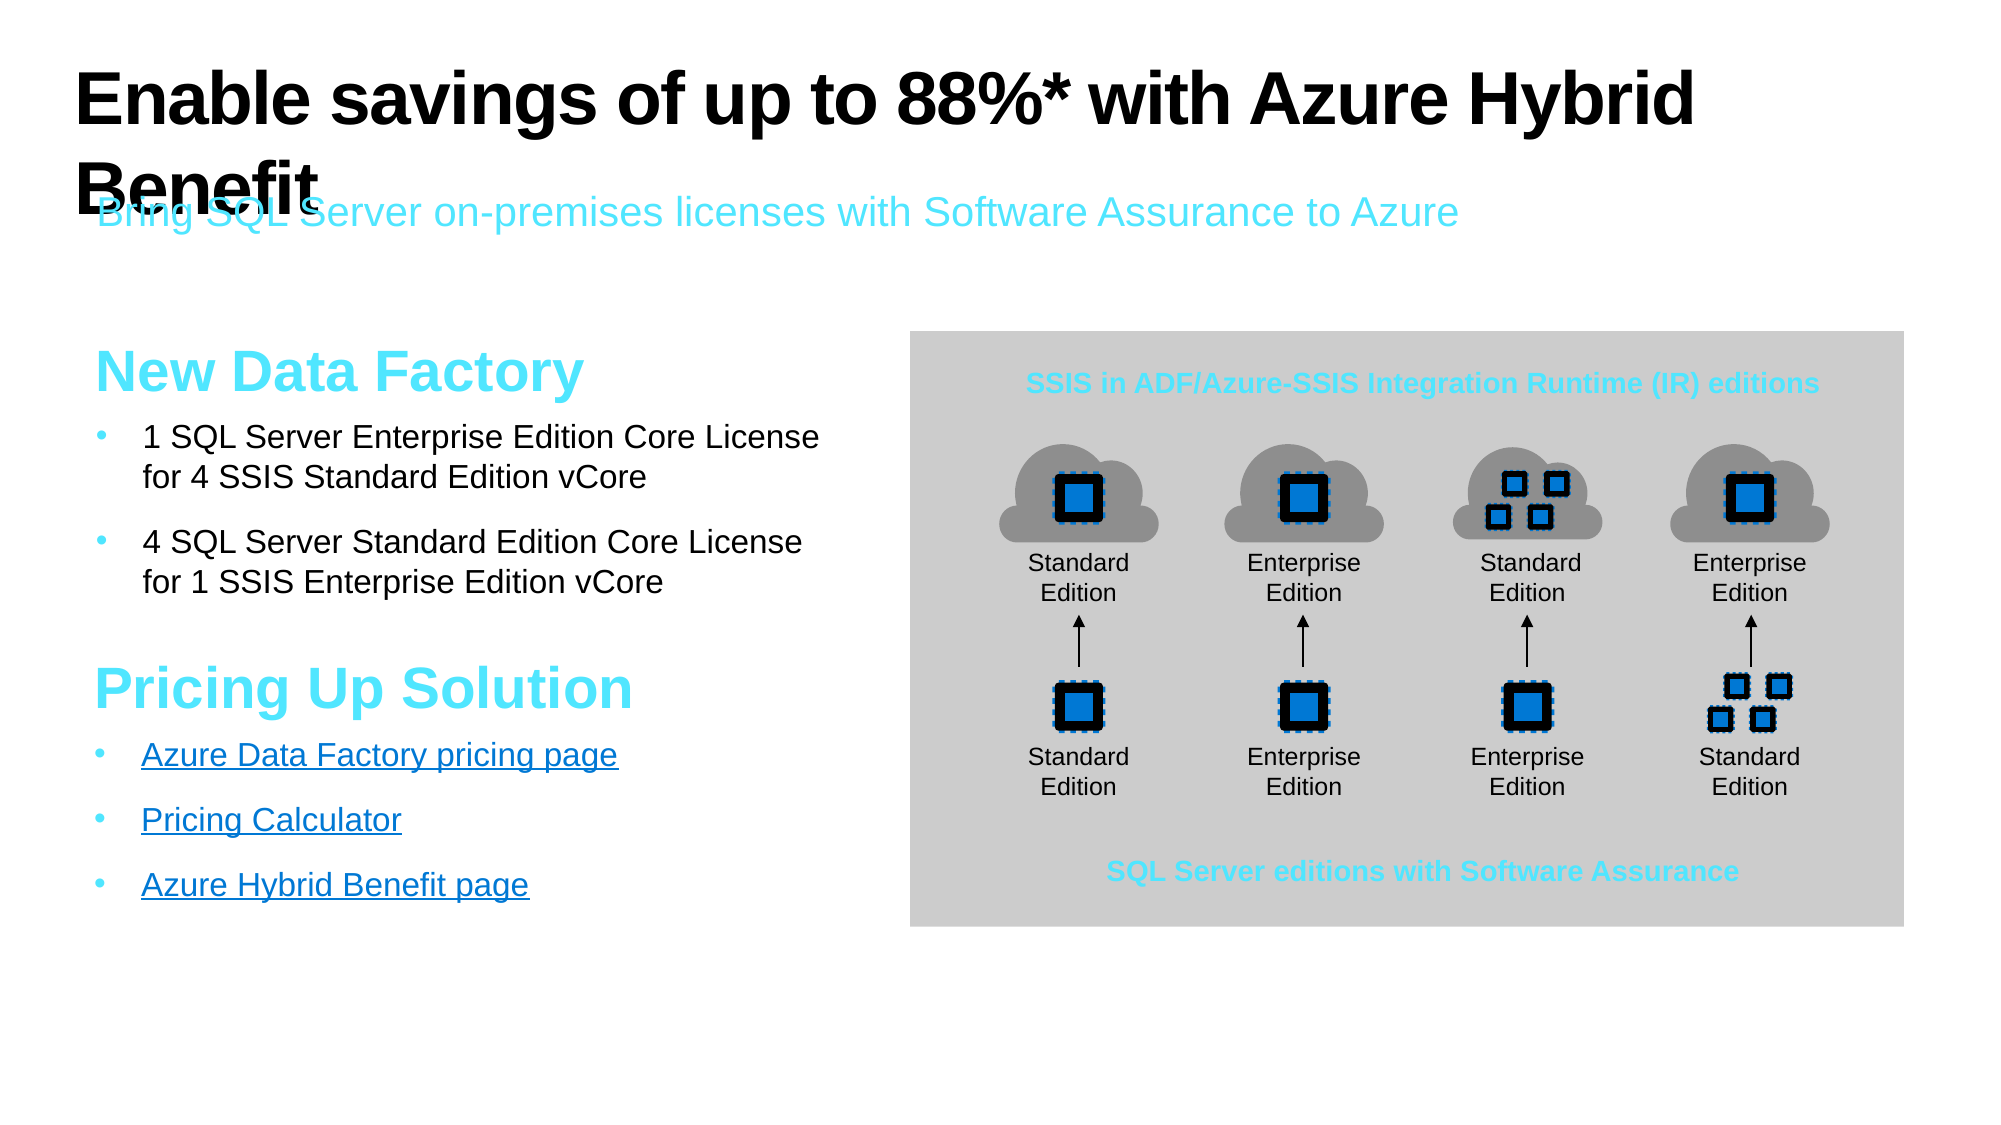

# Enable savings of up to 88%* with Azure Hybrid Benefit
Bring SQL Server on-premises licenses with Software Assurance to Azure

SSIS in ADF/Azure-SSIS Integration Runtime (IR) editions

Standard Edition
Enterprise Edition
 Standard Edition
Enterprise Edition

Standard Edition
Enterprise Edition
Enterprise Edition
Standard Edition
SQL Server editions with Software Assurance
New Data Factory
1 SQL Server Enterprise Edition Core License
for 4 SSIS Standard Edition vCore
4 SQL Server Standard Edition Core License
for 1 SSIS Enterprise Edition vCore
Pricing Up Solution
Azure Data Factory pricing page
Pricing Calculator
Azure Hybrid Benefit page